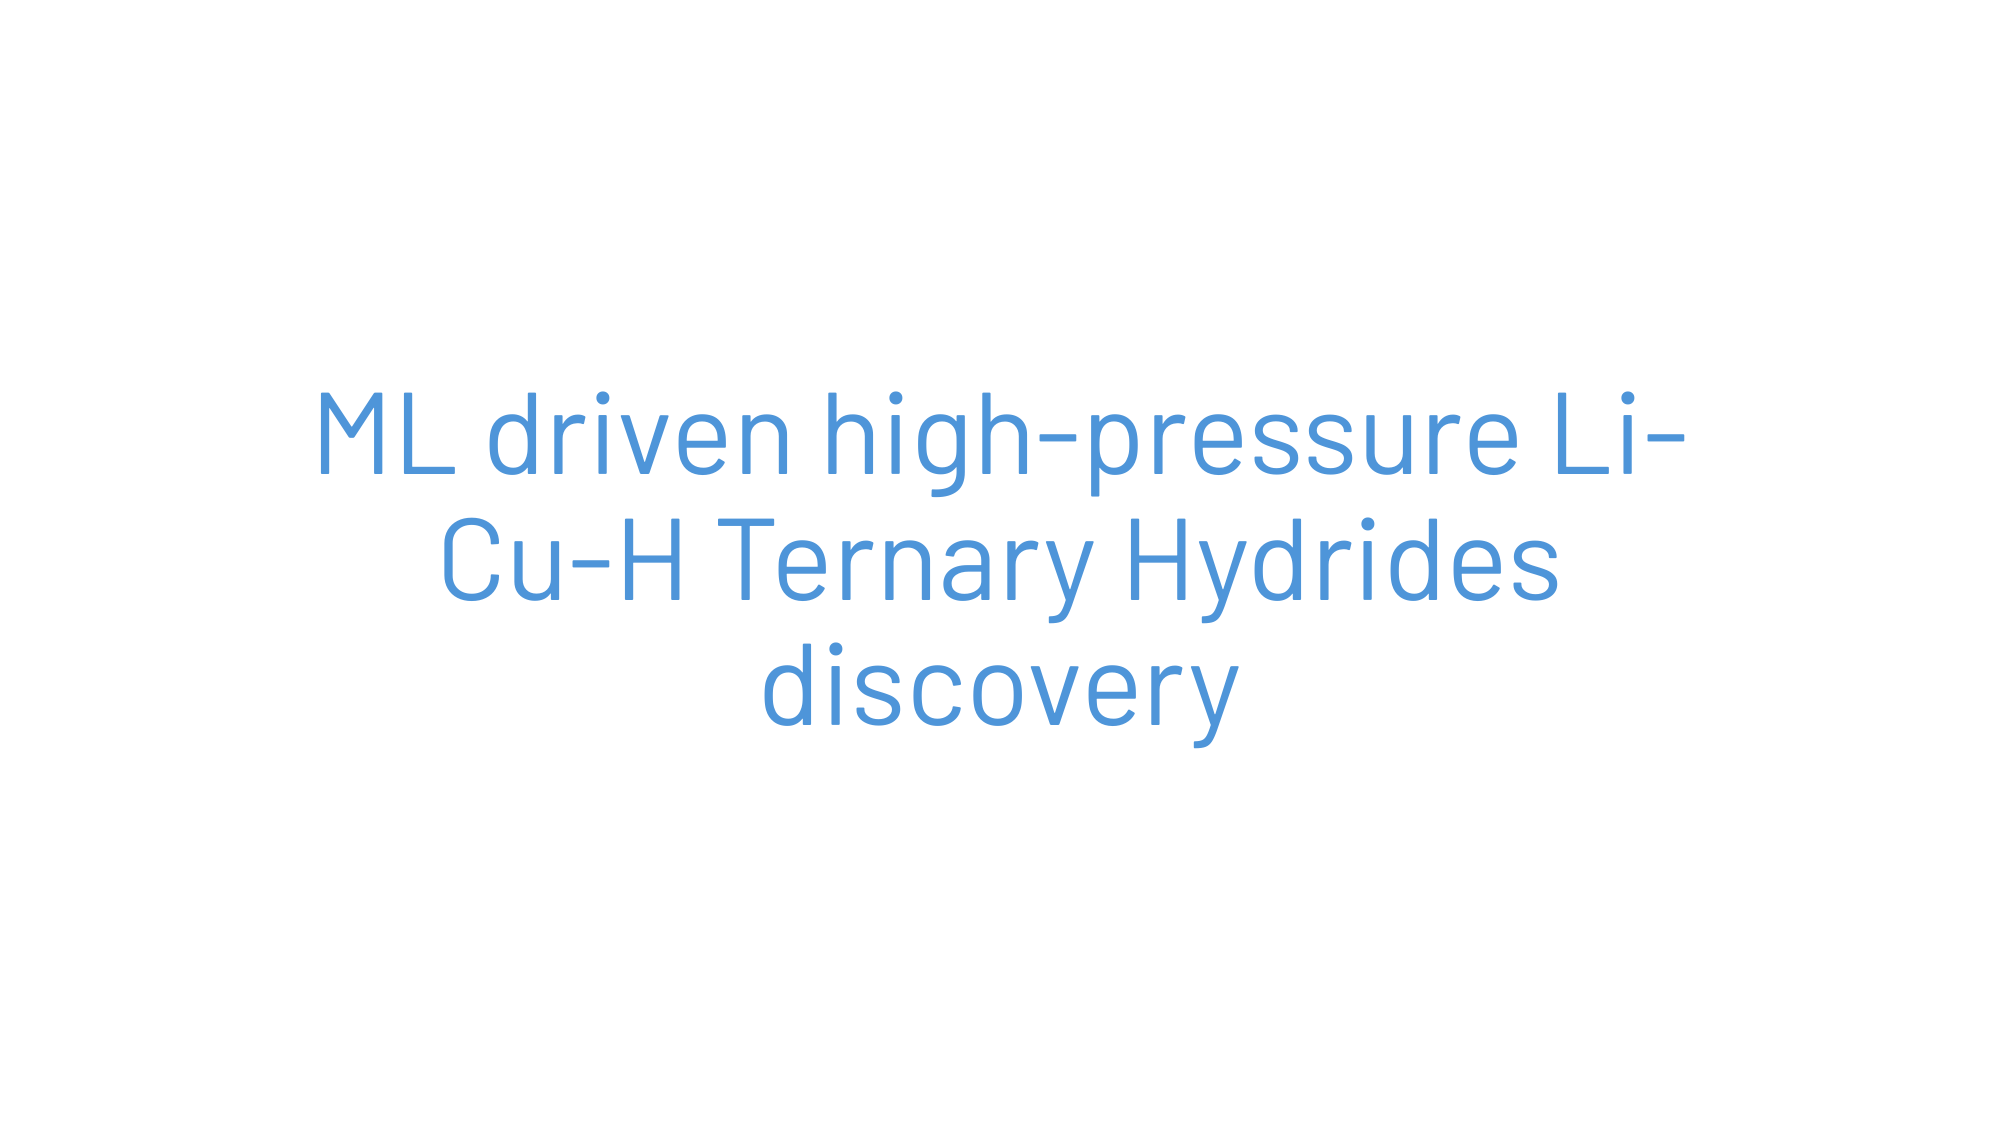

# ML driven high-pressure Li-Cu-H Ternary Hydrides discovery